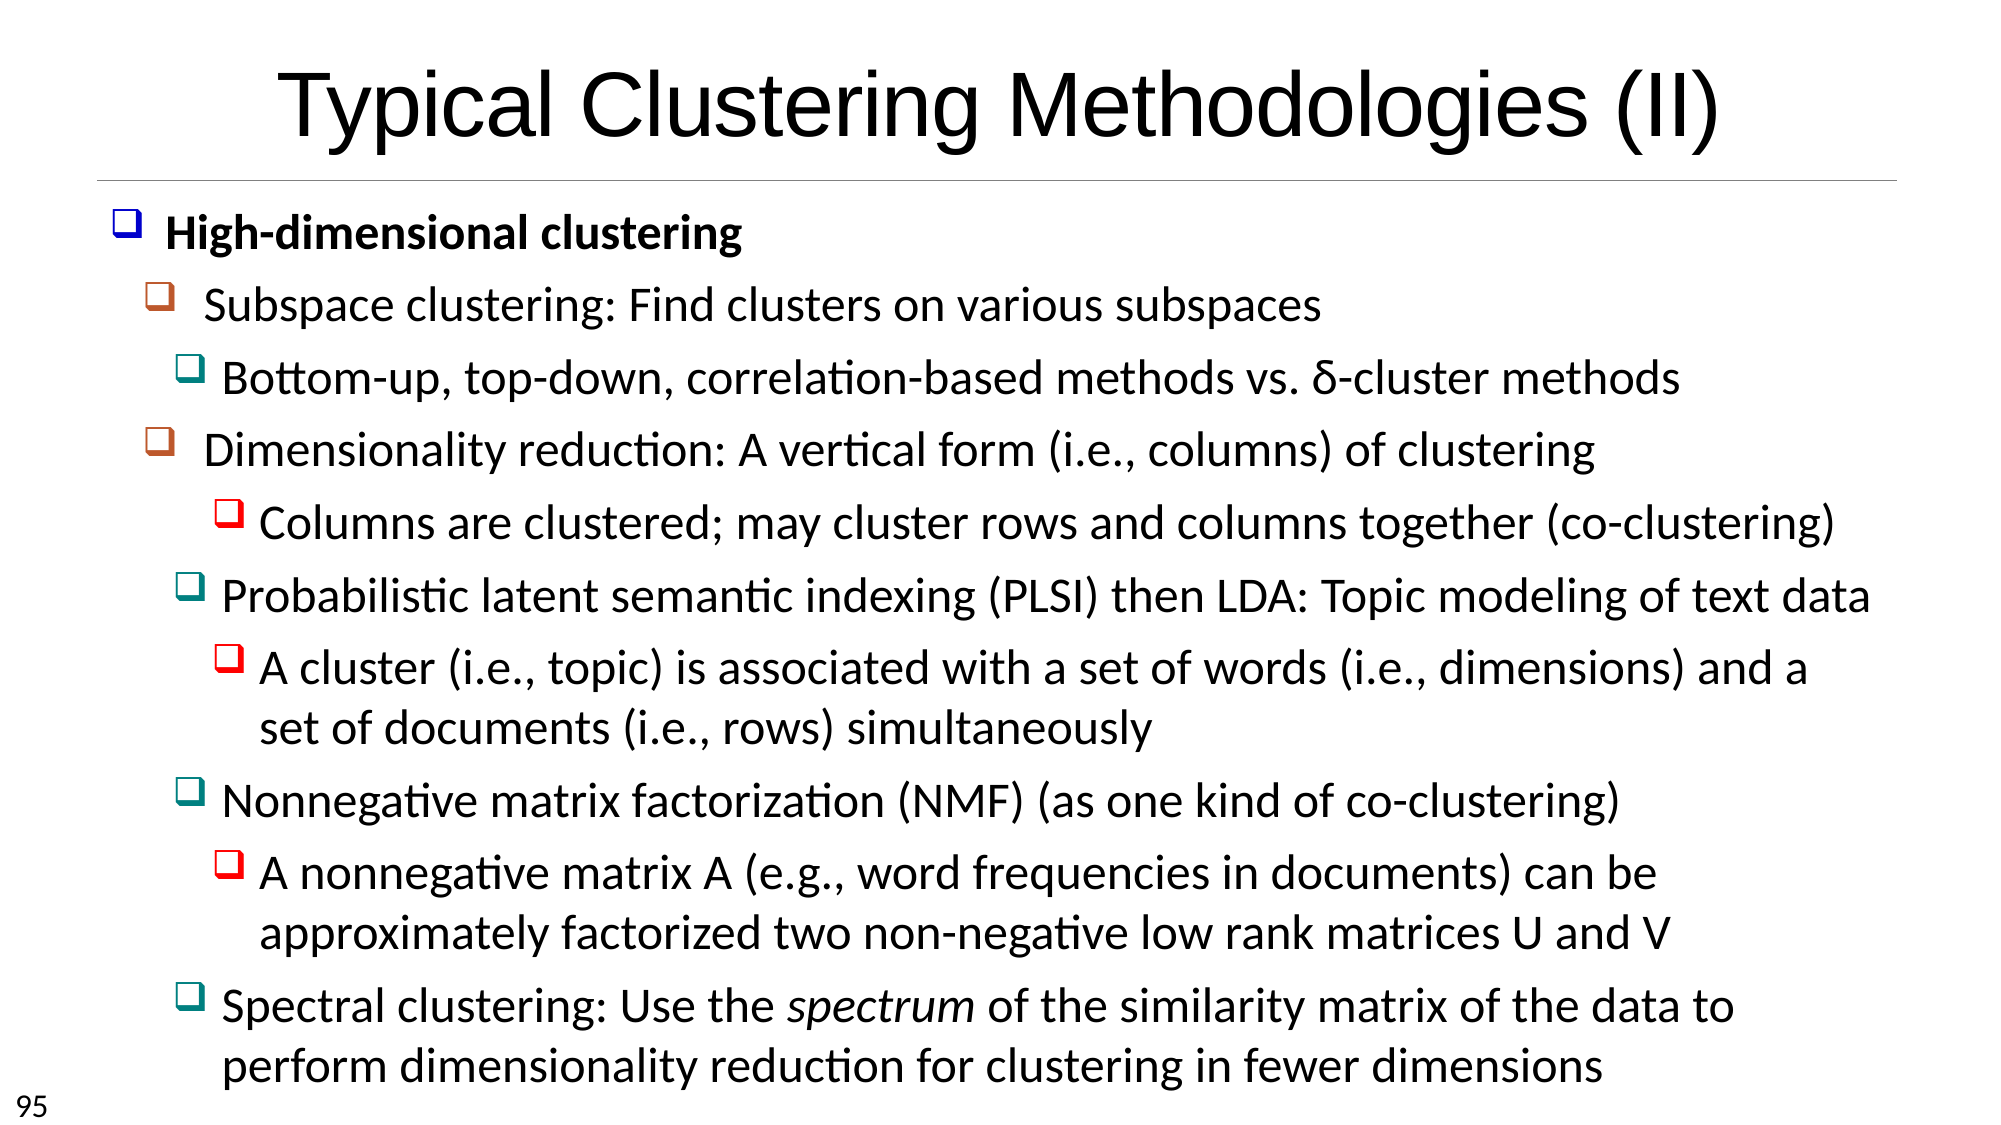

# Typical Clustering Methodologies (II)
High-dimensional clustering
Subspace clustering: Find clusters on various subspaces
Bottom-up, top-down, correlation-based methods vs. δ-cluster methods
Dimensionality reduction: A vertical form (i.e., columns) of clustering
Columns are clustered; may cluster rows and columns together (co-clustering)
Probabilistic latent semantic indexing (PLSI) then LDA: Topic modeling of text data
A cluster (i.e., topic) is associated with a set of words (i.e., dimensions) and a set of documents (i.e., rows) simultaneously
Nonnegative matrix factorization (NMF) (as one kind of co-clustering)
A nonnegative matrix A (e.g., word frequencies in documents) can be approximately factorized two non-negative low rank matrices U and V
Spectral clustering: Use the spectrum of the similarity matrix of the data to perform dimensionality reduction for clustering in fewer dimensions